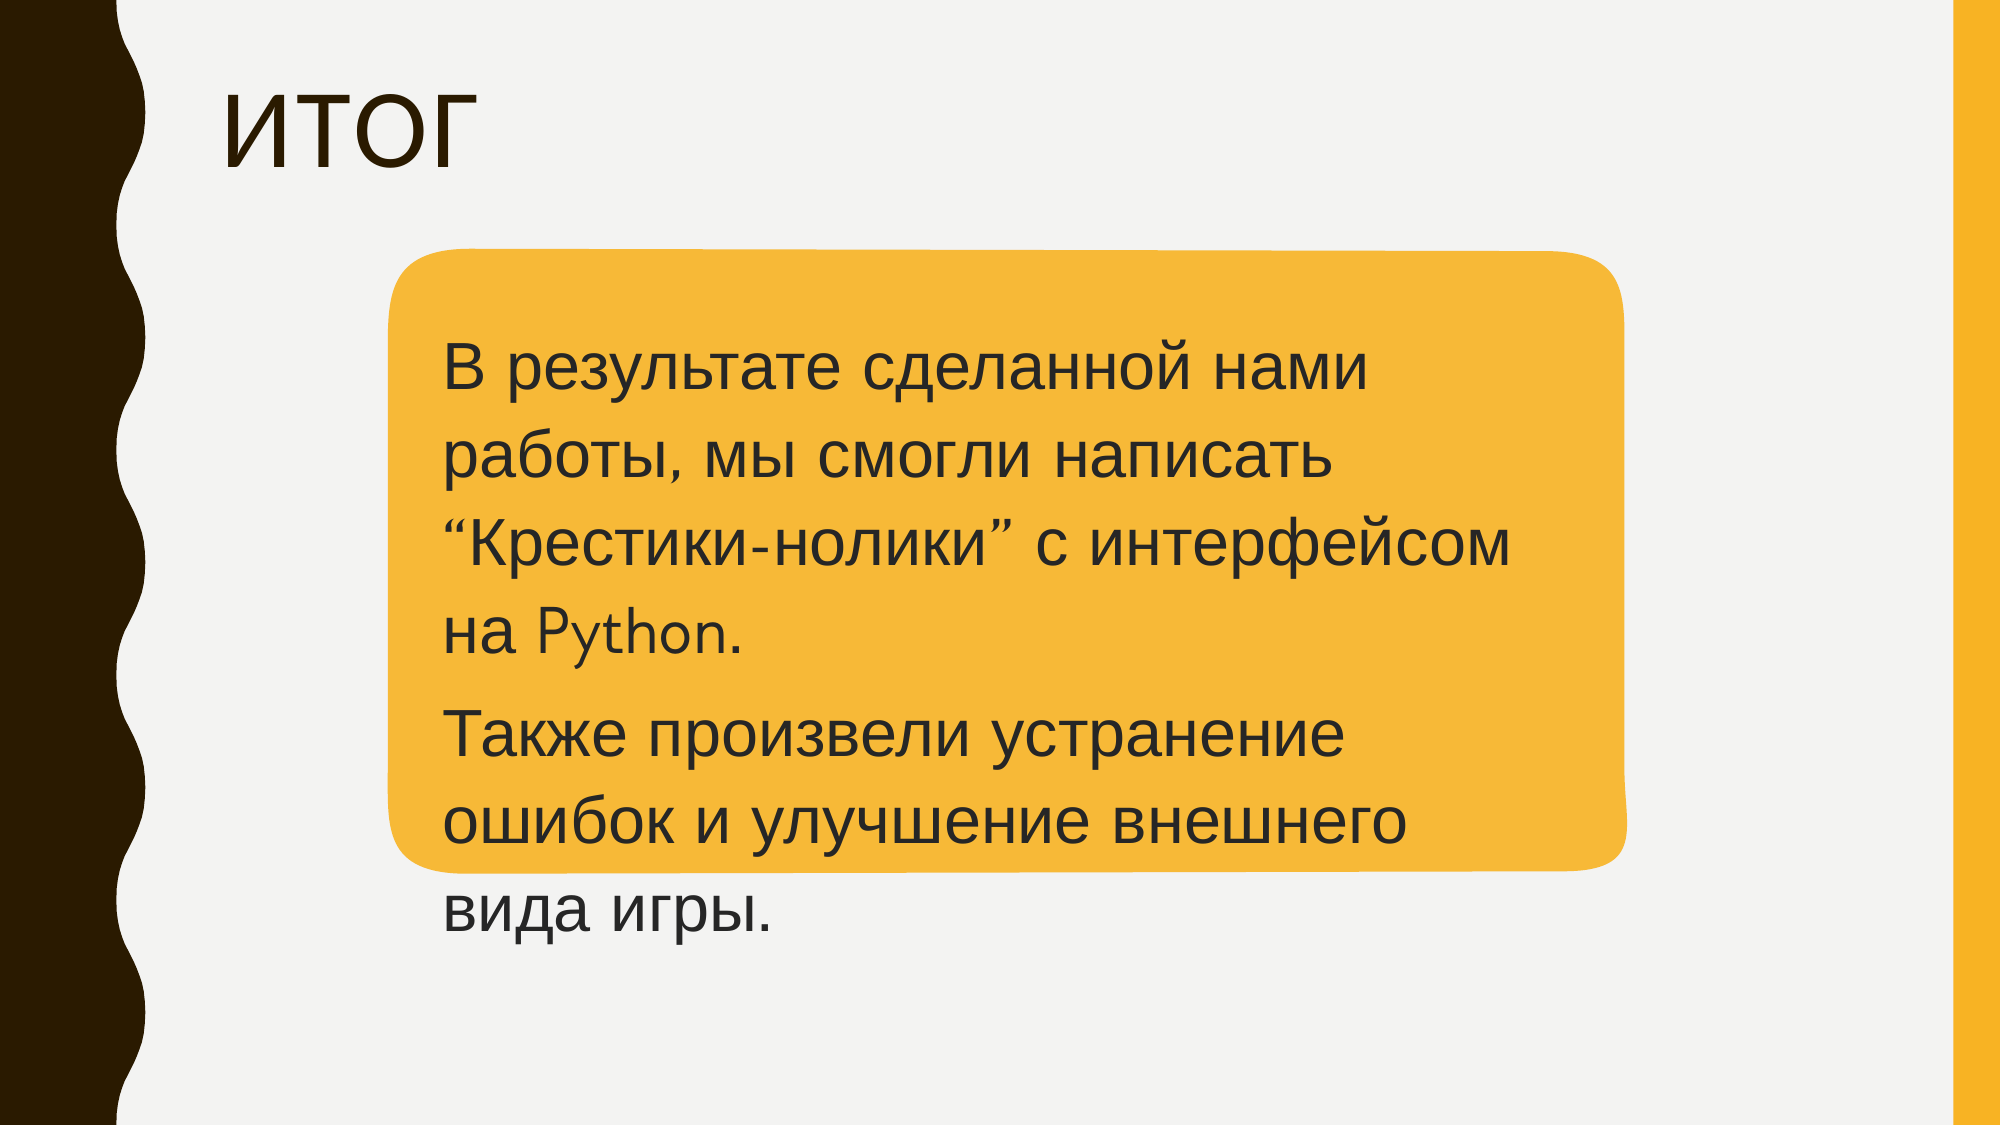

# Итог

В результате сделанной нами работы, мы смогли написать “Крестики-нолики” с интерфейсом на Python.
Также произвели устранение ошибок и улучшение внешнего вида игры.